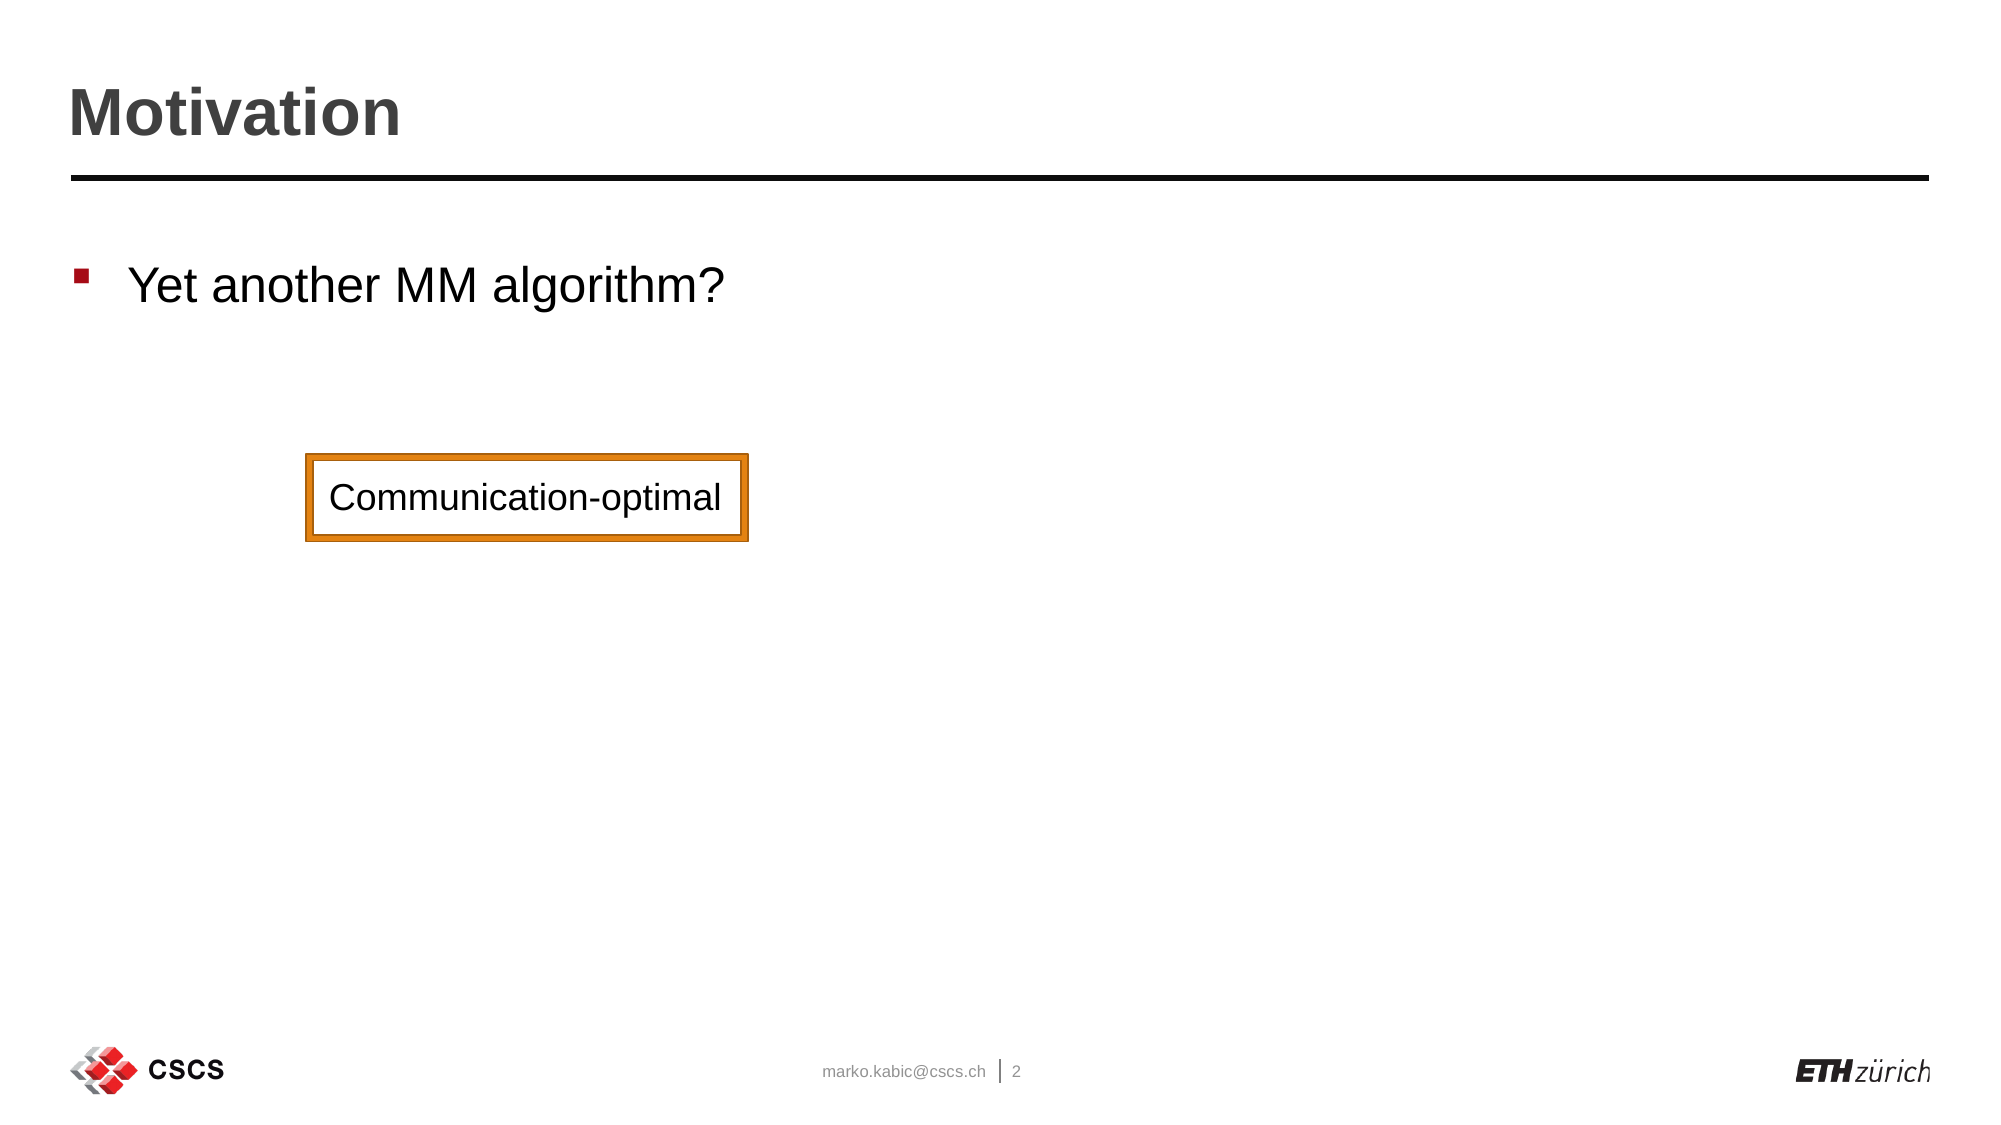

# Motivation
Yet another MM algorithm?

Communication-optimal
marko.kabic@cscs.ch
2